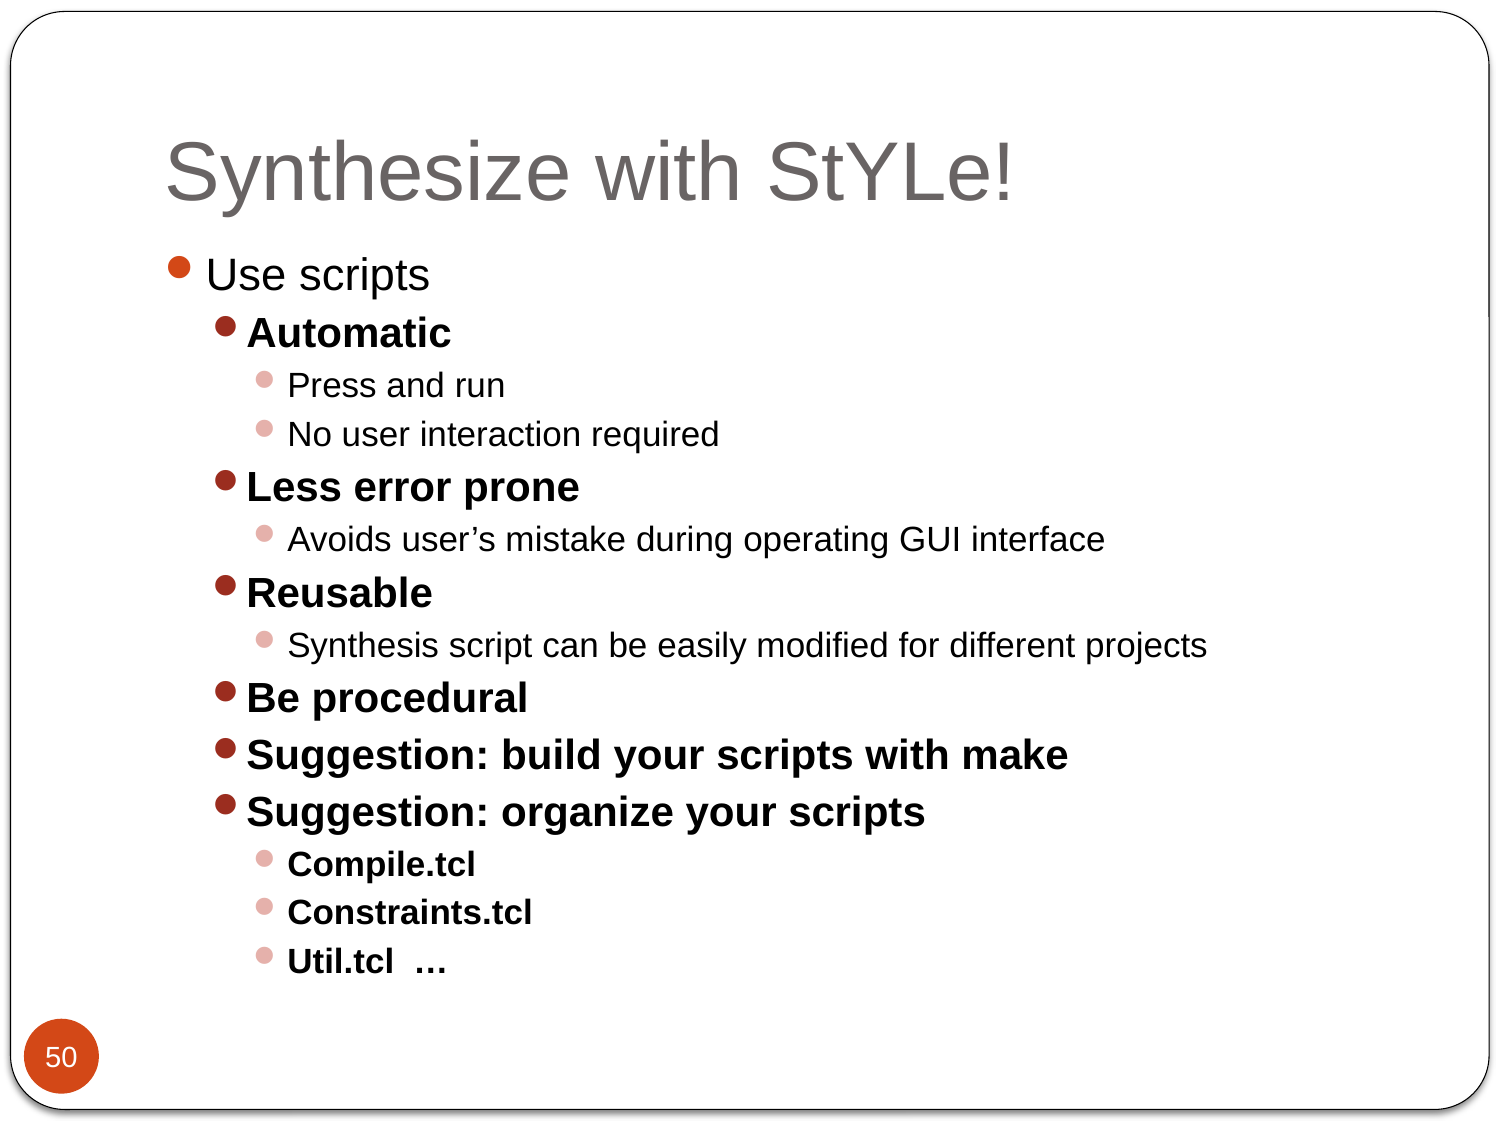

# Synthesize with StYLe!
Use scripts
Automatic
Press and run
No user interaction required
Less error prone
Avoids user’s mistake during operating GUI interface
Reusable
Synthesis script can be easily modified for different projects
Be procedural
Suggestion: build your scripts with make
Suggestion: organize your scripts
Compile.tcl
Constraints.tcl
Util.tcl	…
50